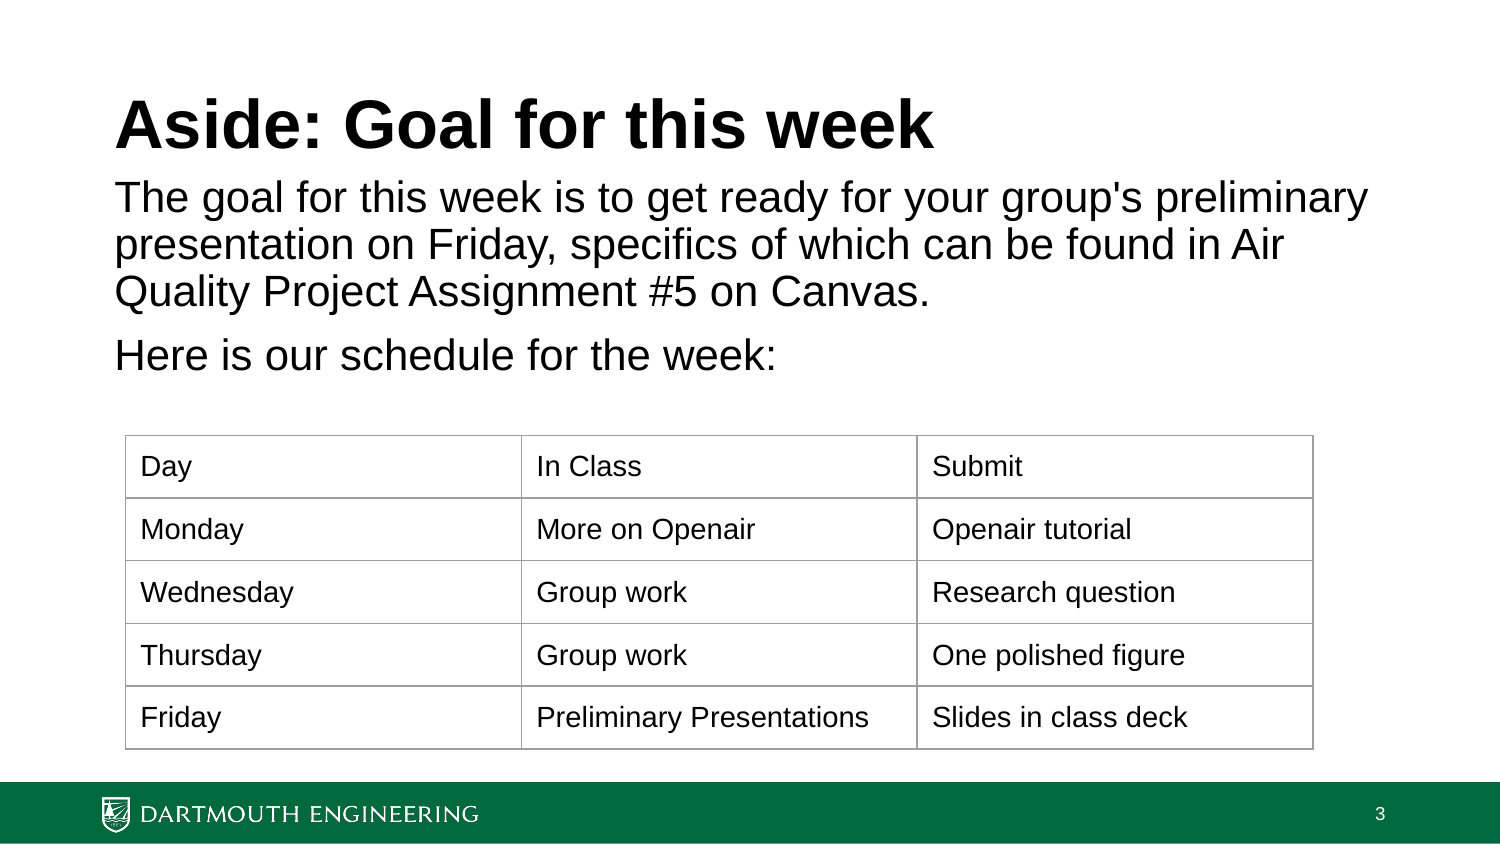

# Aside: Goal for this week
The goal for this week is to get ready for your group's preliminary presentation on Friday, specifics of which can be found in Air Quality Project Assignment #5 on Canvas.
Here is our schedule for the week:

| Day | In Class | Submit |
| --- | --- | --- |
| Monday | More on Openair | Openair tutorial |
| Wednesday | Group work | Research question |
| Thursday | Group work | One polished figure |
| Friday | Preliminary Presentations | Slides in class deck |
3